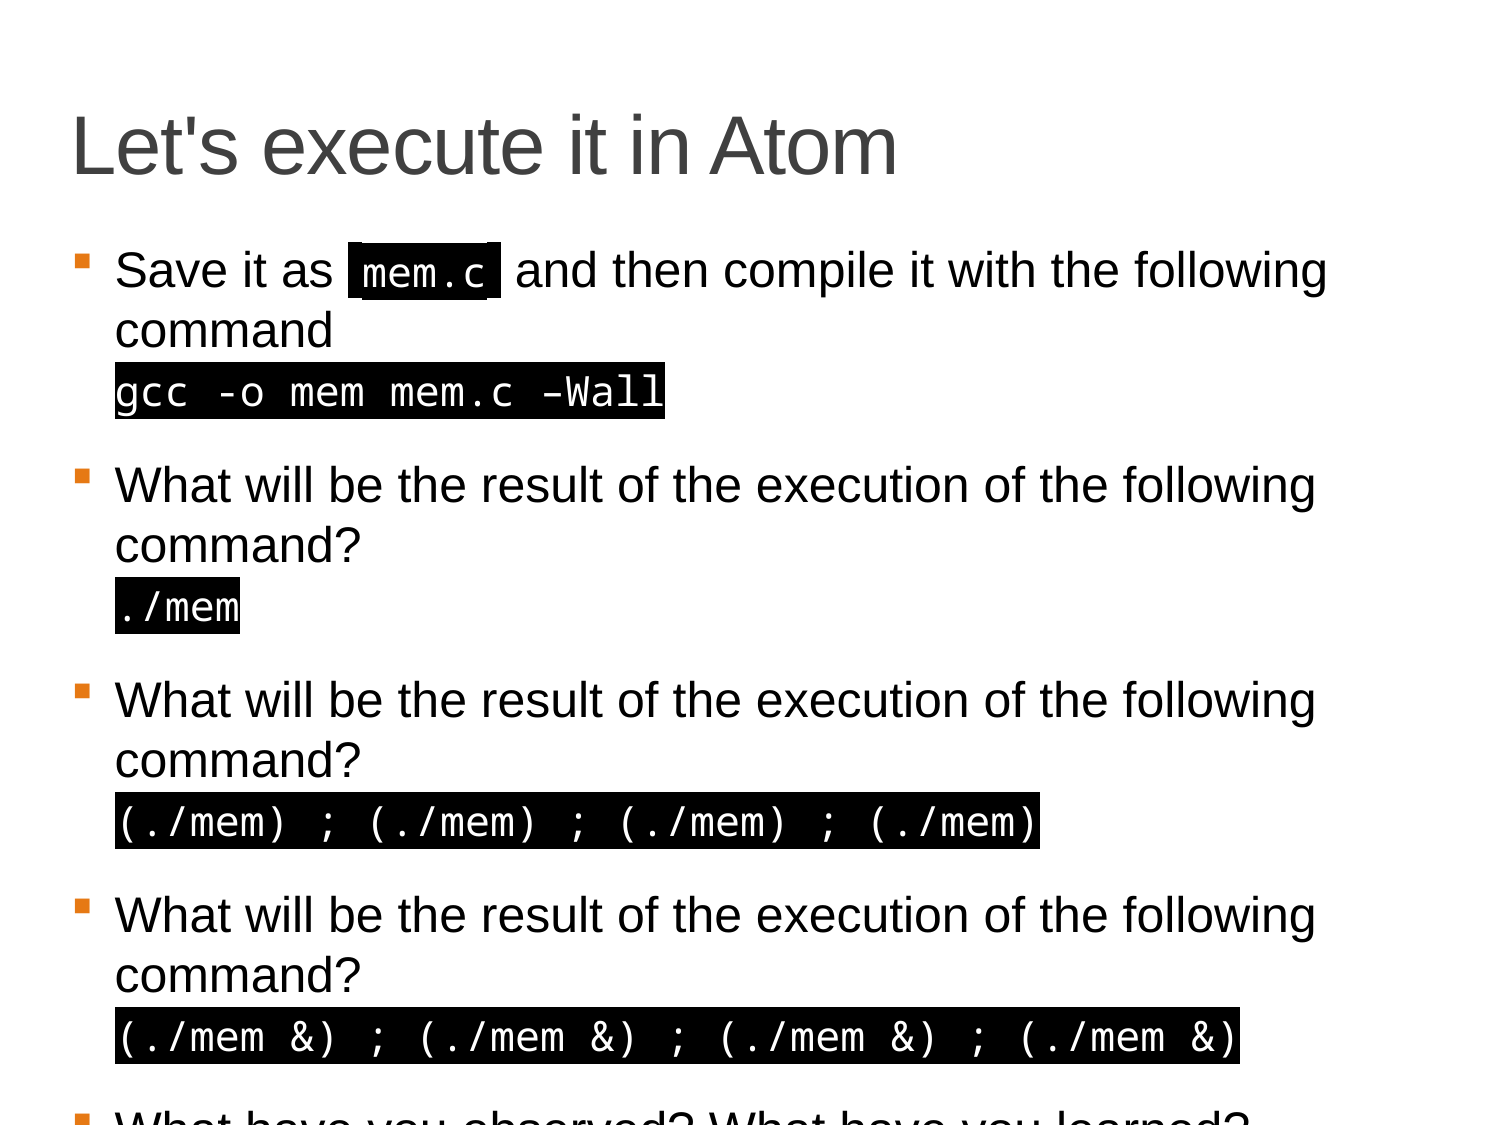

# Let's execute it in Atom
Save it as  mem.c  and then compile it with the following command
gcc -o mem mem.c –Wall
What will be the result of the execution of the following command?
./mem
What will be the result of the execution of the following command?
(./mem) ; (./mem) ; (./mem) ; (./mem)
What will be the result of the execution of the following command?
(./mem &) ; (./mem &) ; (./mem &) ; (./mem &)
What have you observed? What have you learned?